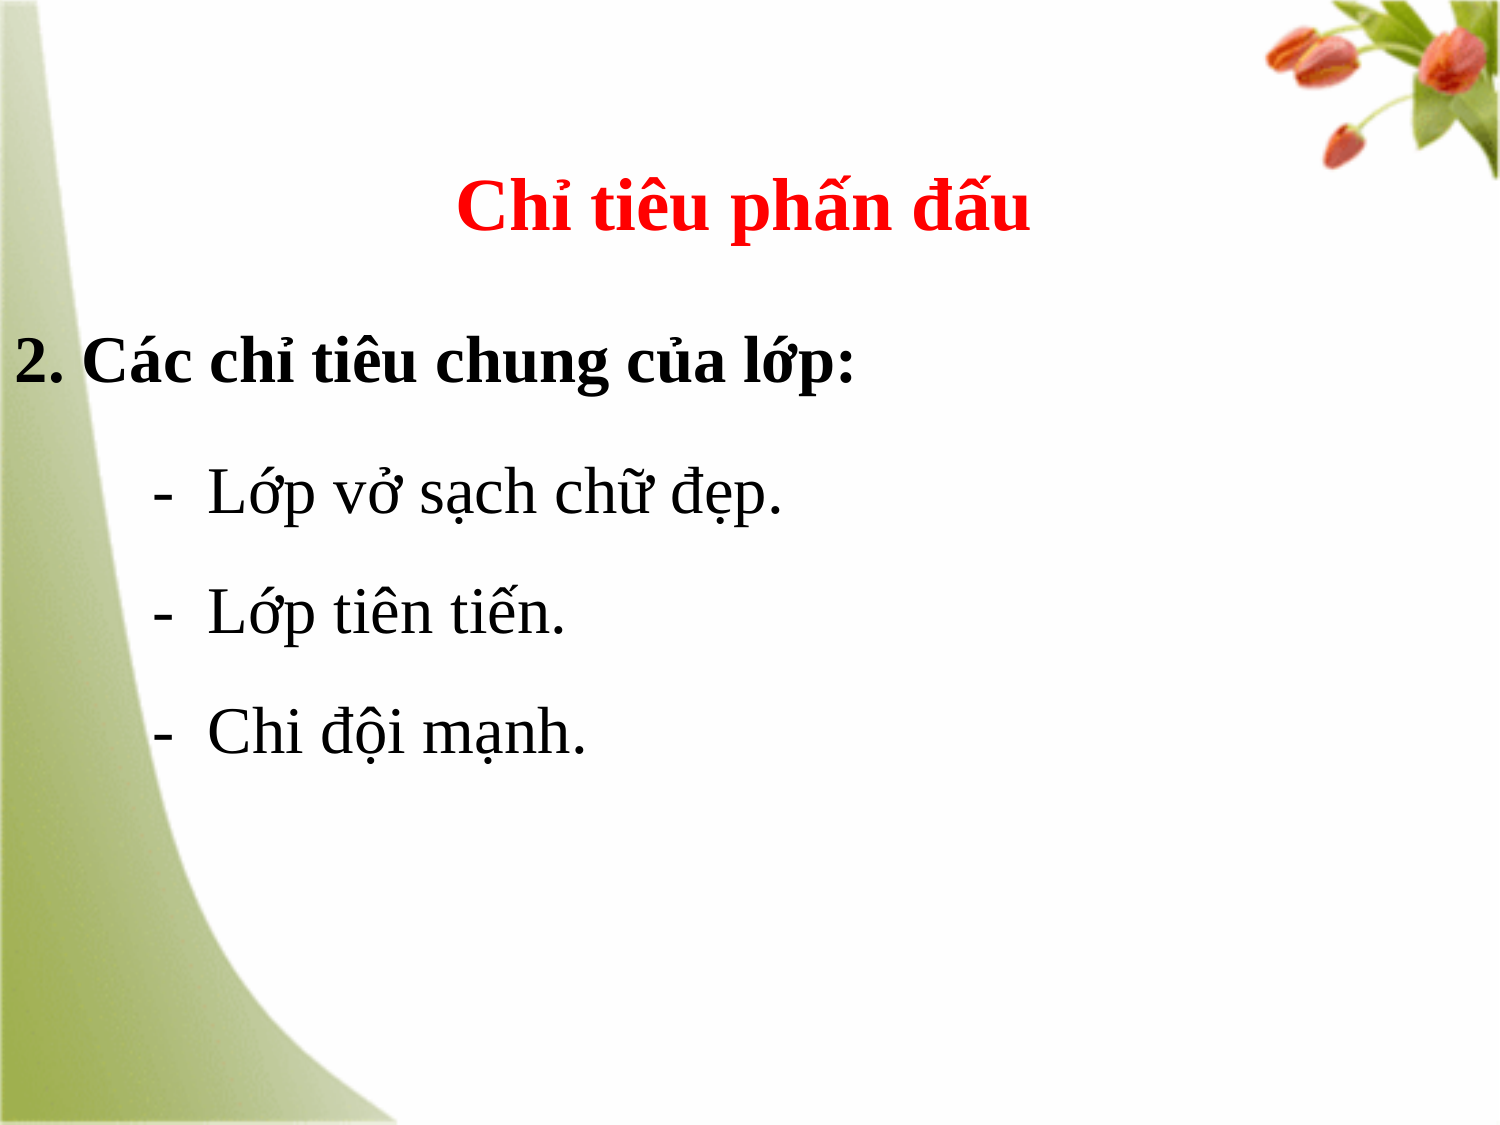

Chỉ tiêu phấn đấu
2. Các chỉ tiêu chung của lớp:
-  Lớp vở sạch chữ đẹp.
-  Lớp tiên tiến.
-  Chi đội mạnh.